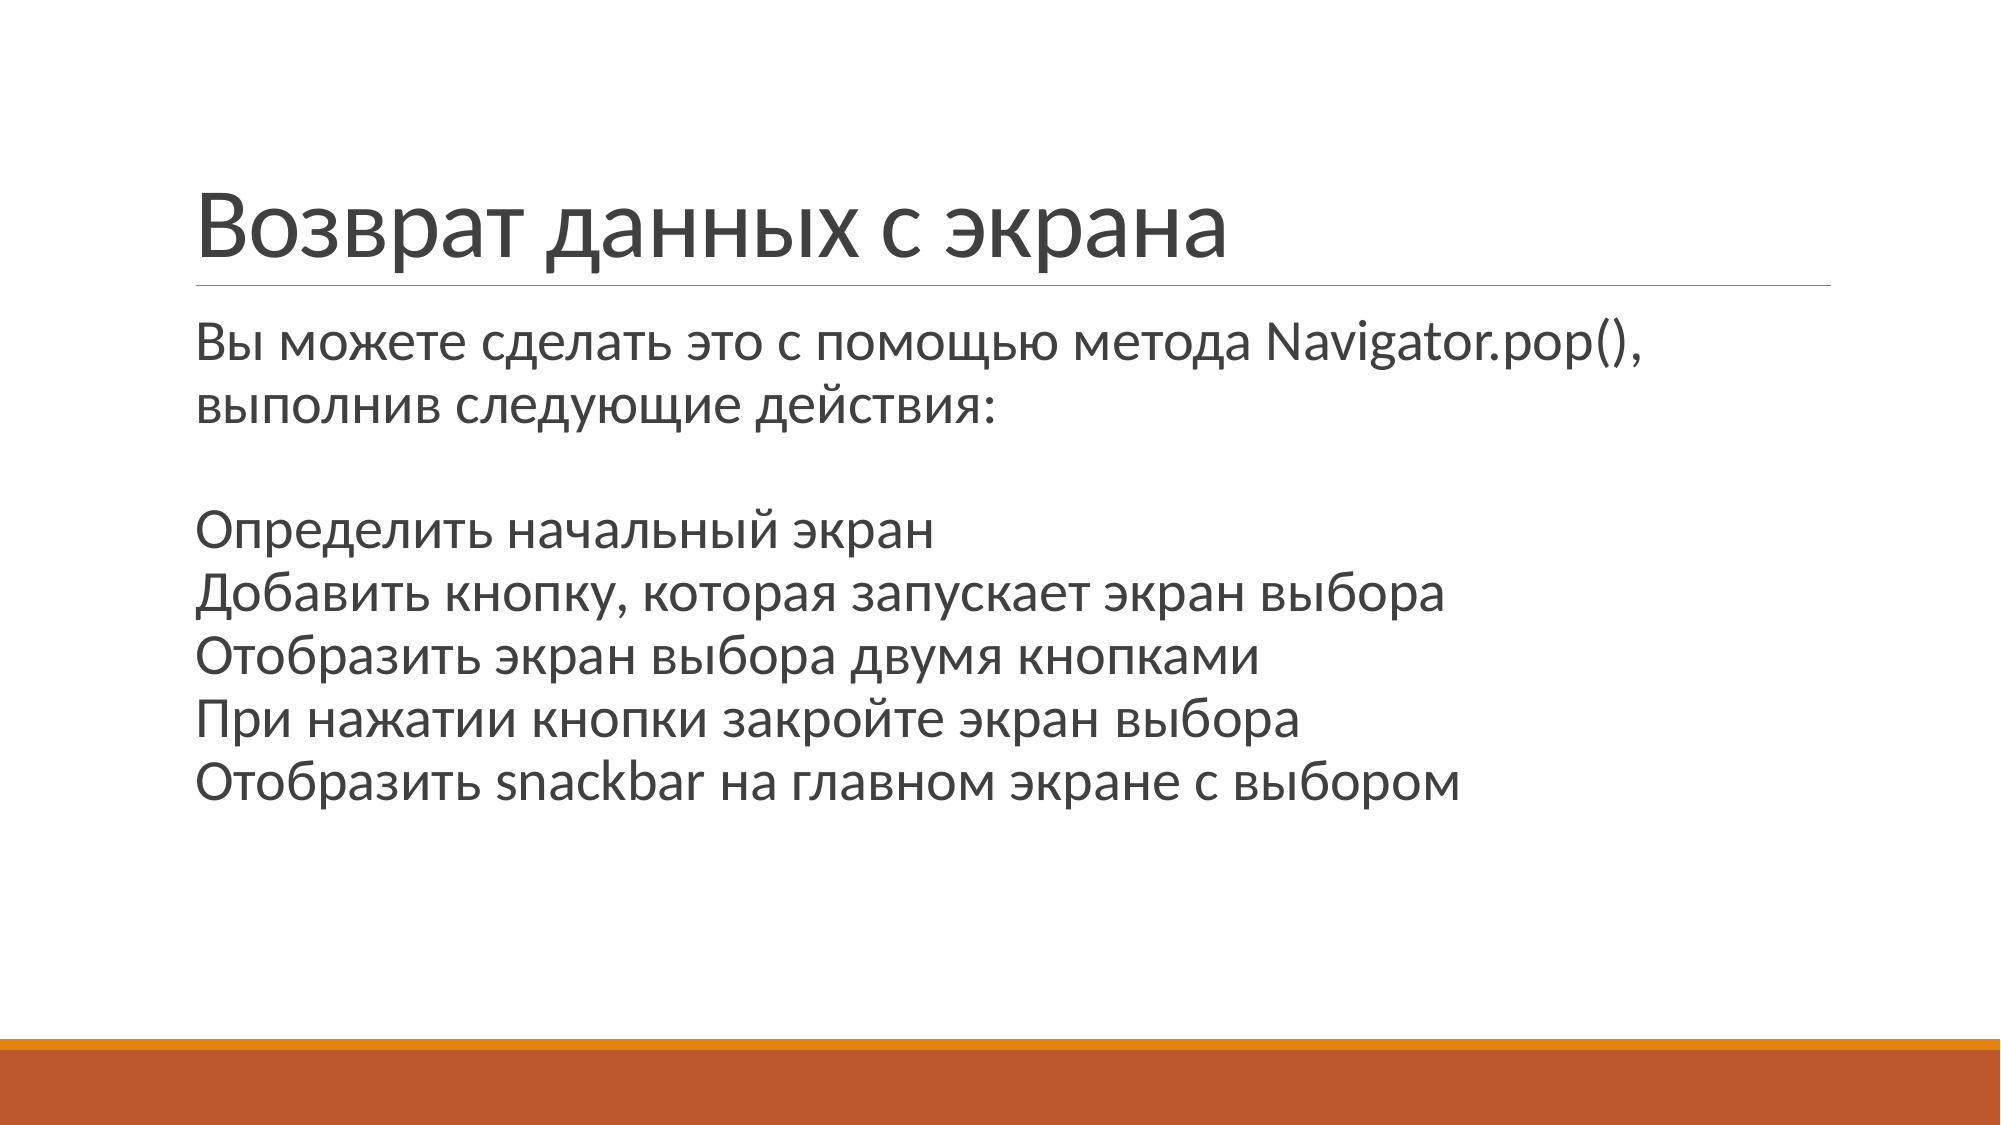

# Возврат данных с экрана
Вы можете сделать это с помощью метода Navigator.pop(), выполнив следующие действия:
Определить начальный экран
Добавить кнопку, которая запускает экран выбора
Отобразить экран выбора двумя кнопками
При нажатии кнопки закройте экран выбора
Отобразить snackbar на главном экране с выбором